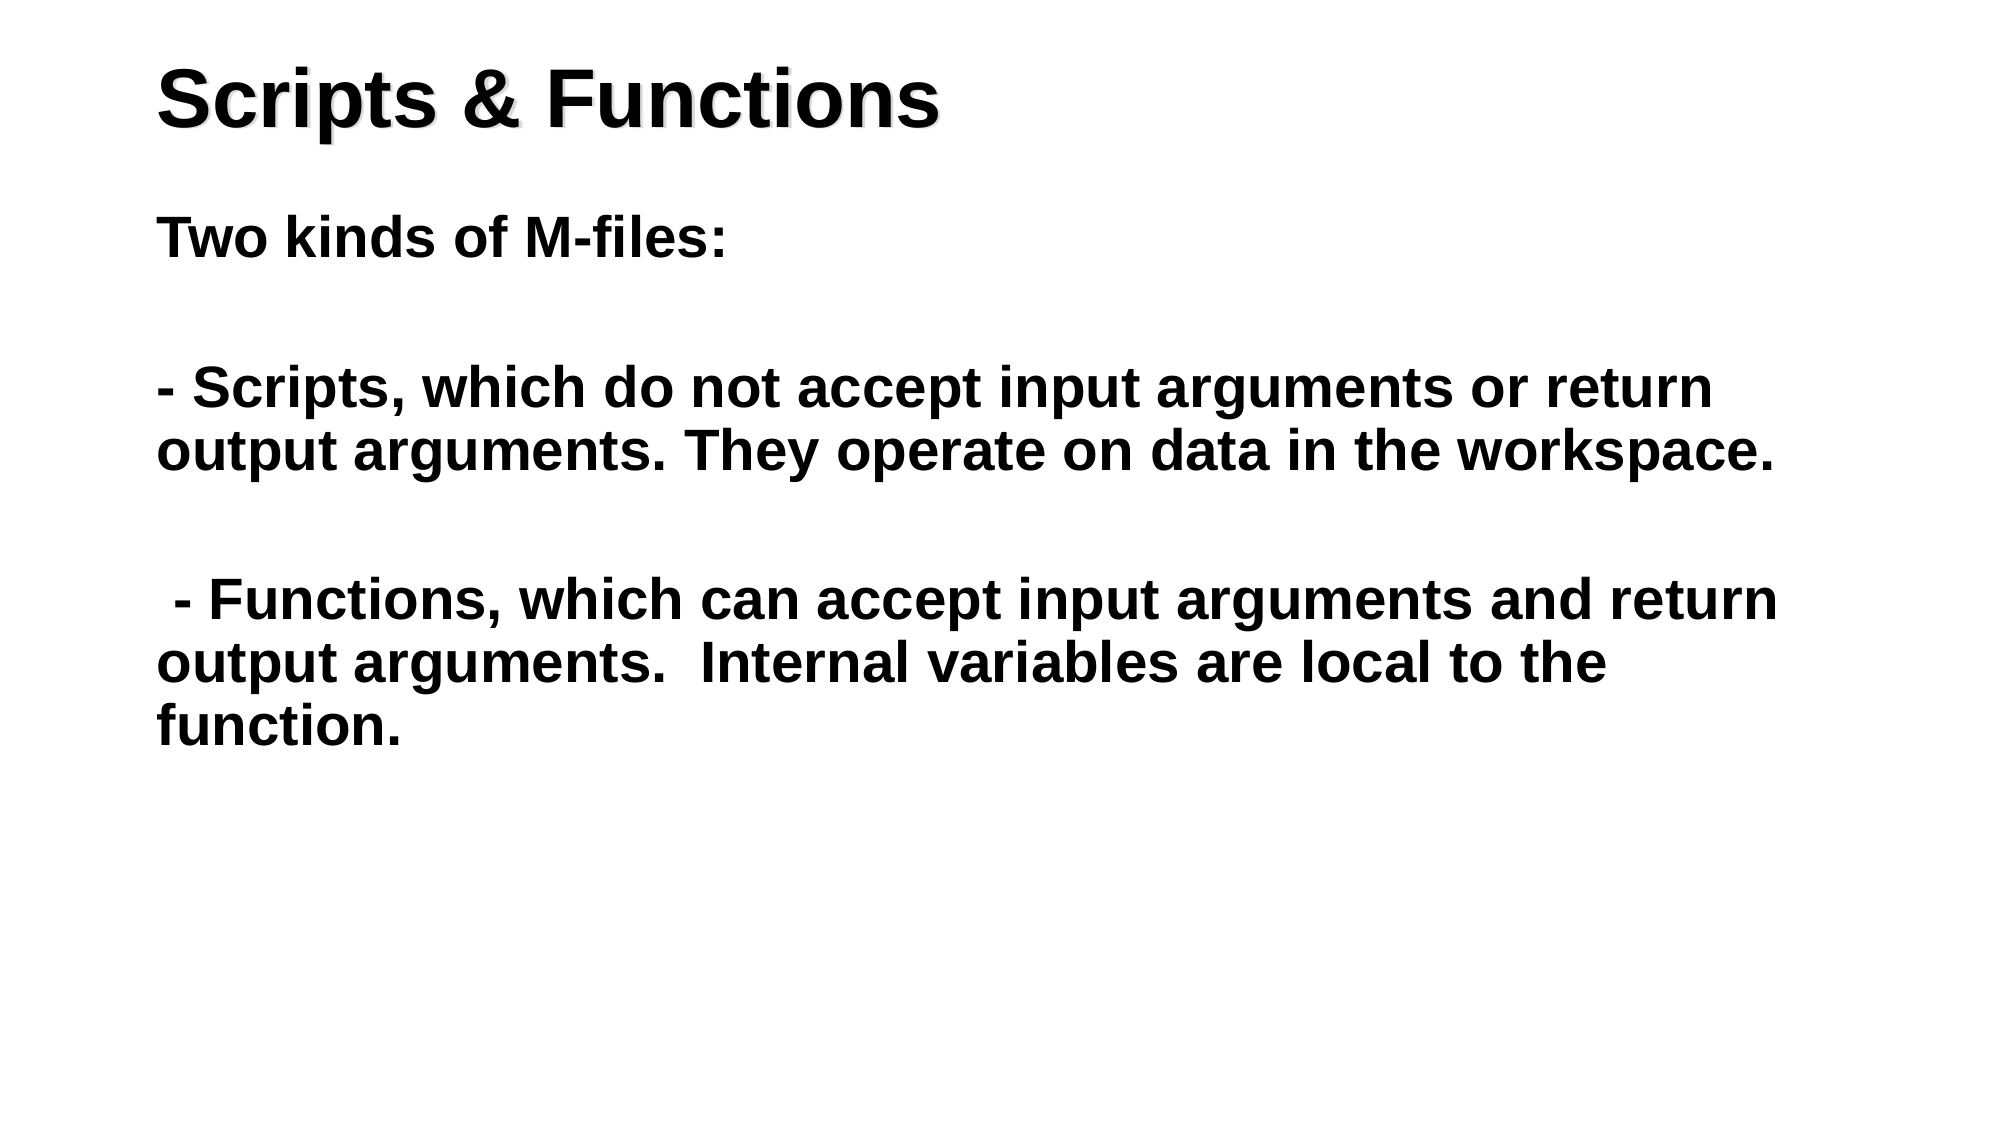

# Scripts & Functions
Two kinds of M-files:

- Scripts, which do not accept input arguments or return output arguments. They operate on data in the workspace.

 - Functions, which can accept input arguments and return output arguments.  Internal variables are local to the function.